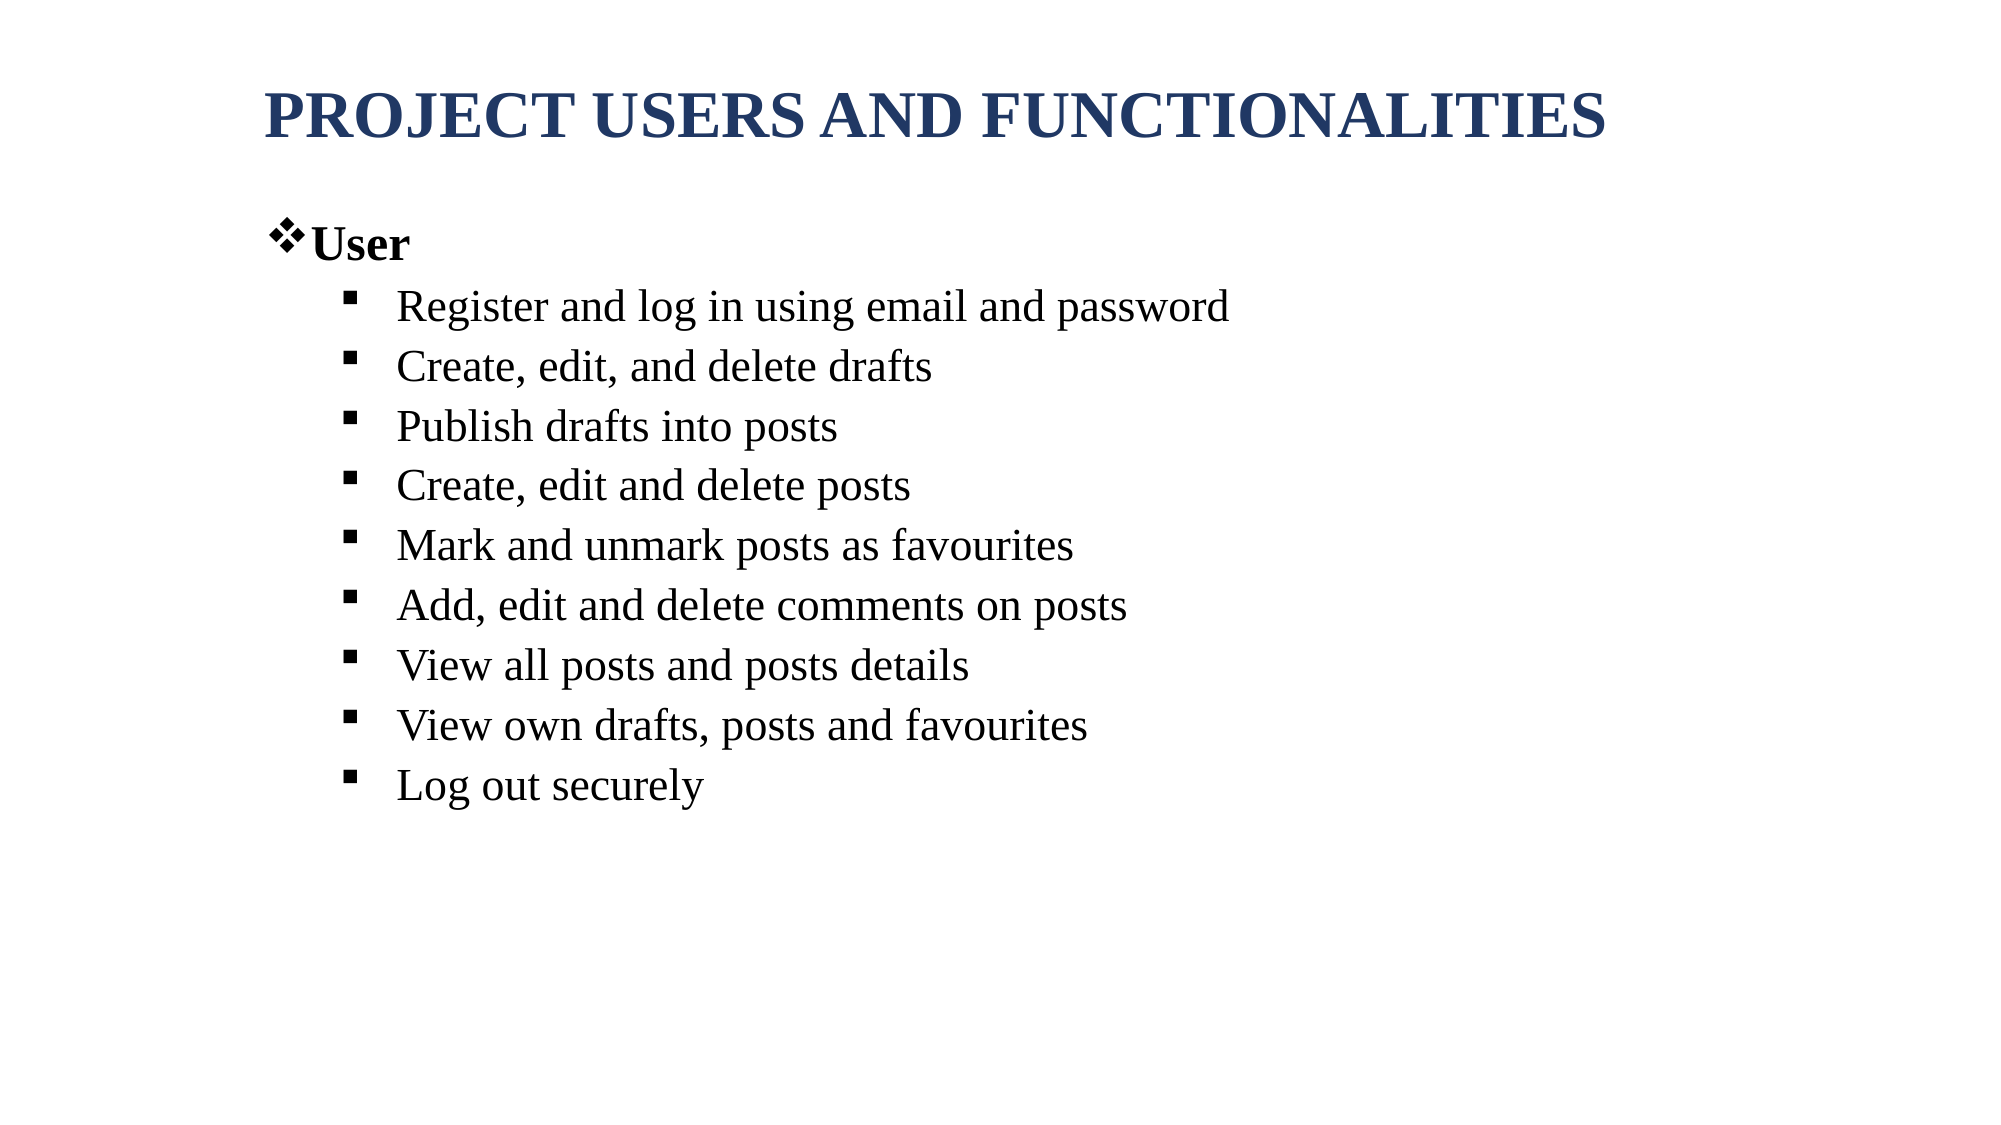

# PROJECT USERS AND FUNCTIONALITIES
User
Register and log in using email and password
Create, edit, and delete drafts
Publish drafts into posts
Create, edit and delete posts
Mark and unmark posts as favourites
Add, edit and delete comments on posts
View all posts and posts details
View own drafts, posts and favourites
Log out securely